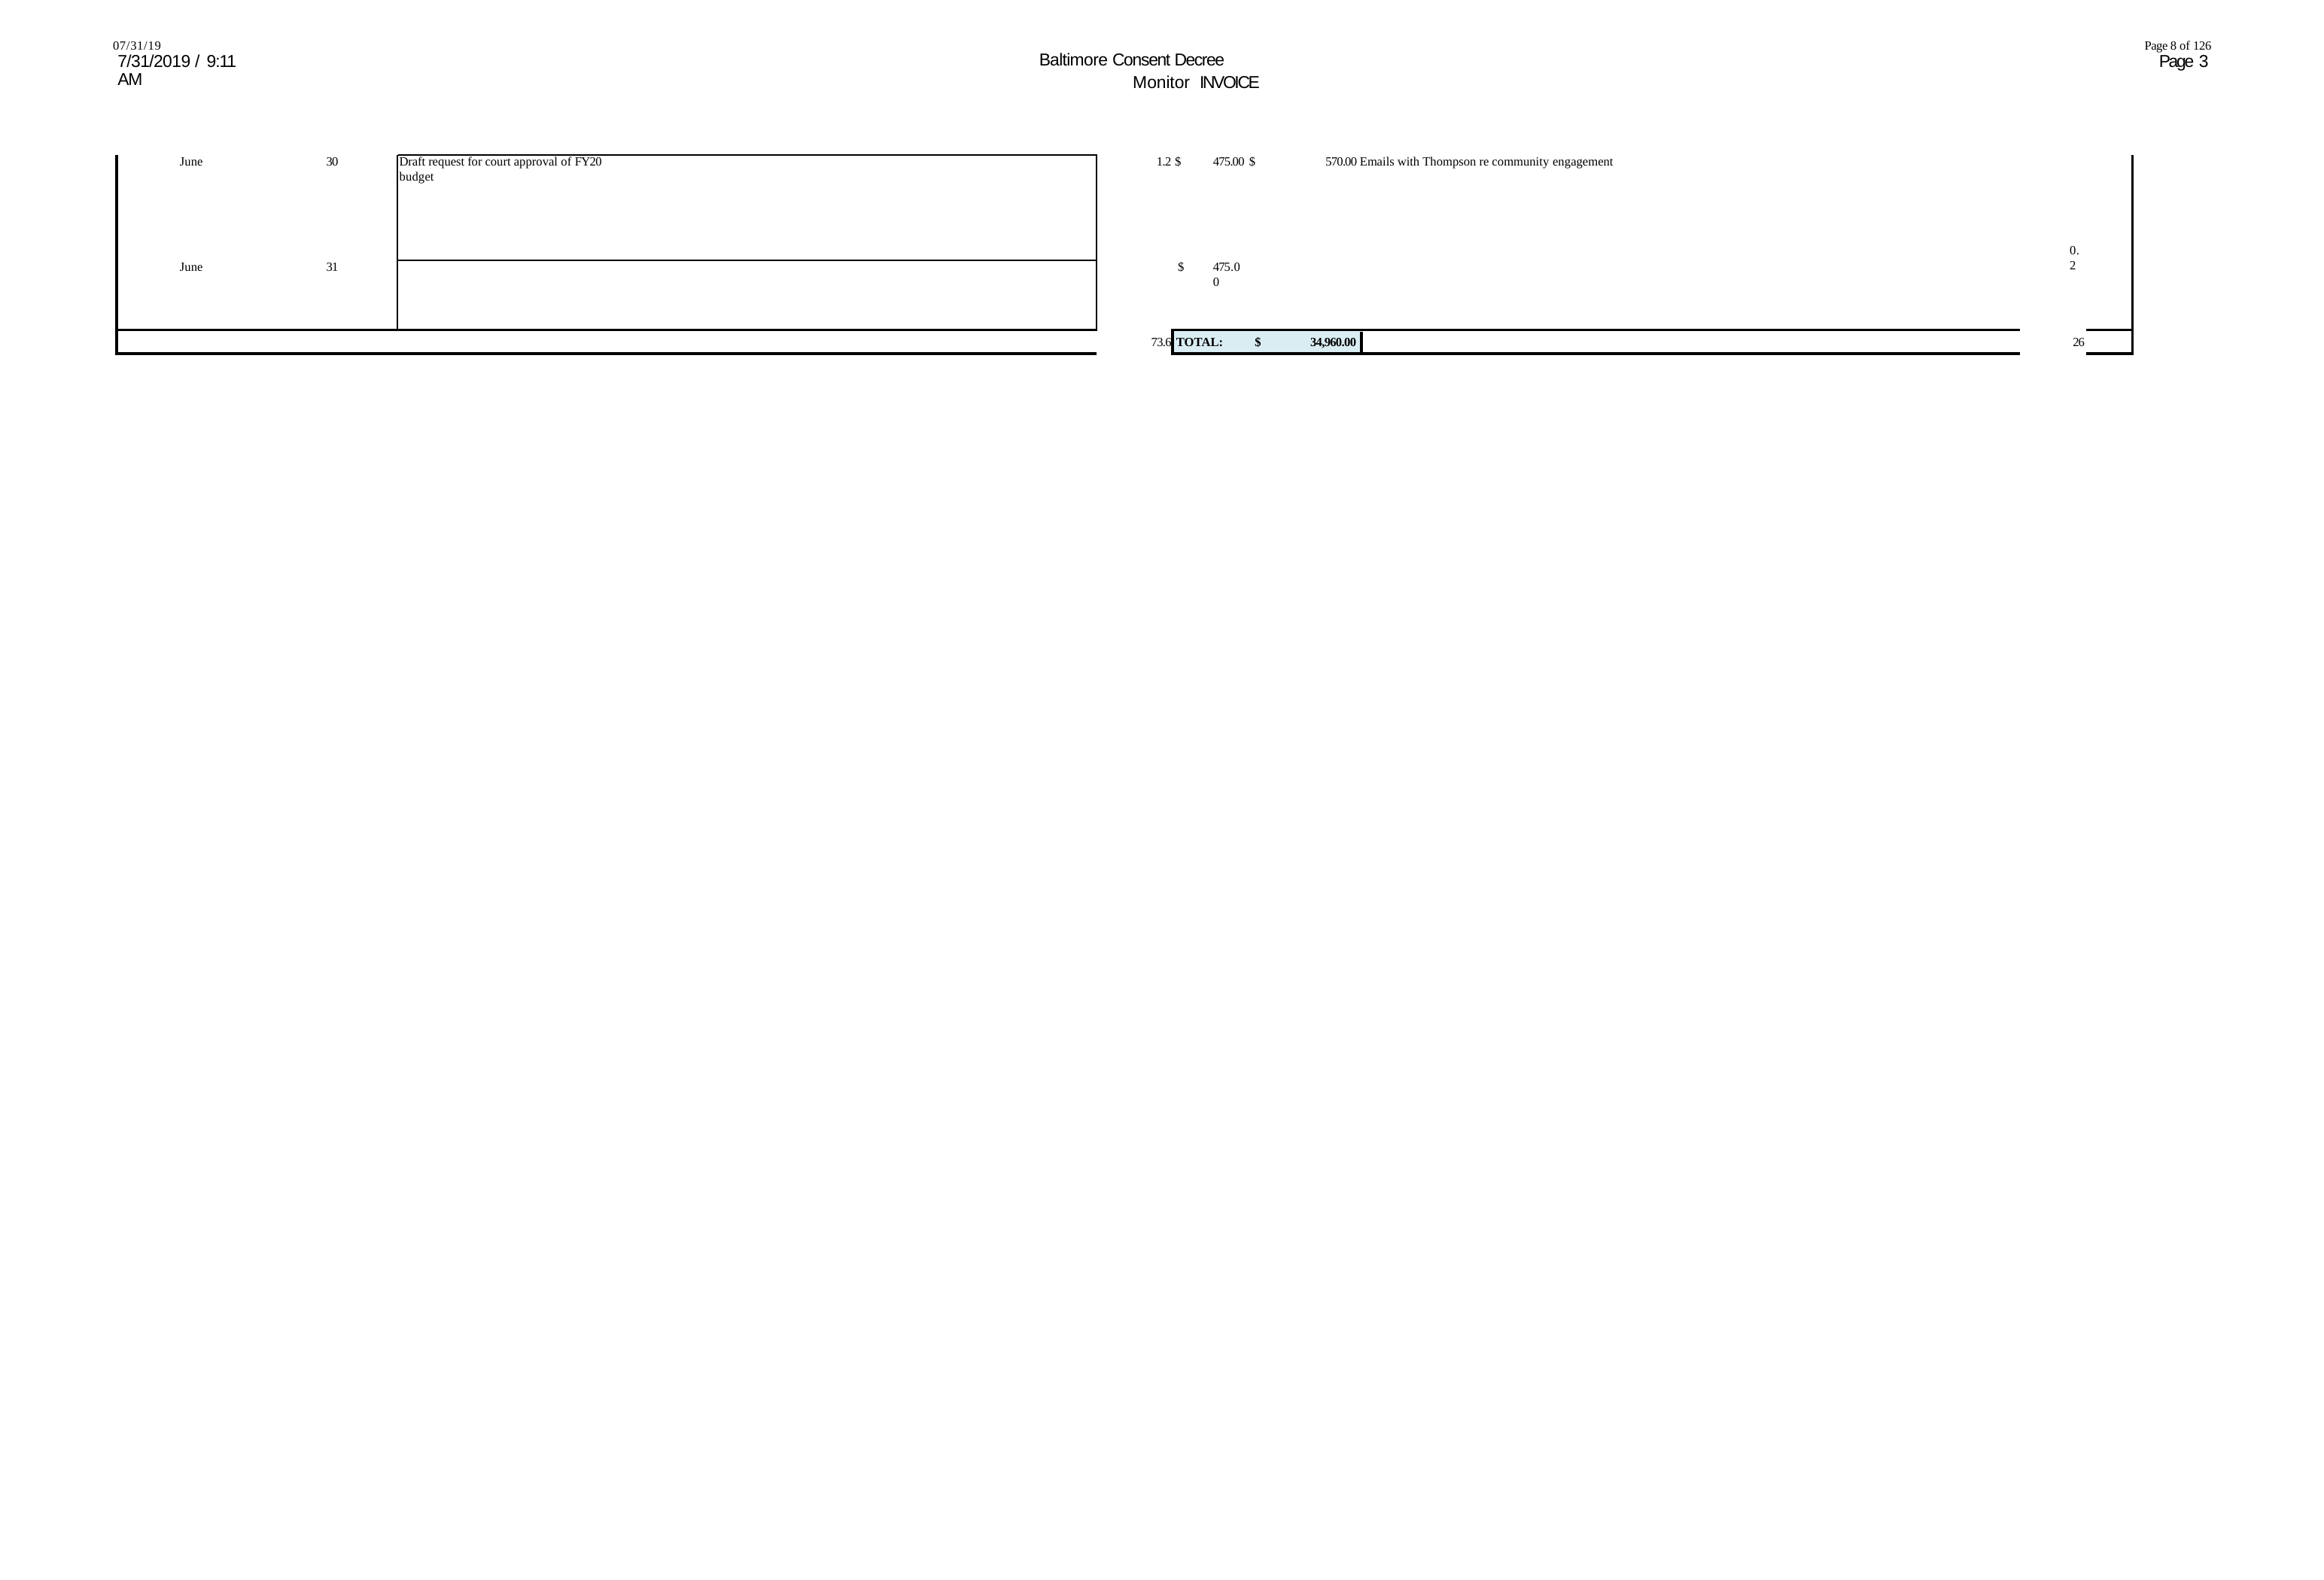

07/31/19
7/31/2019 / 9:11 AM
Page 8 of 126
Page 3
Baltimore Consent Decree Monitor  INVOICE
June
30
Draft request for court approval of FY20 budget
1.2 $
475.00 $
570.00 Emails with Thompson re community engagement

0.2
June
31
$
475.00

73.6 TOTAL:
$
34,960.00
26